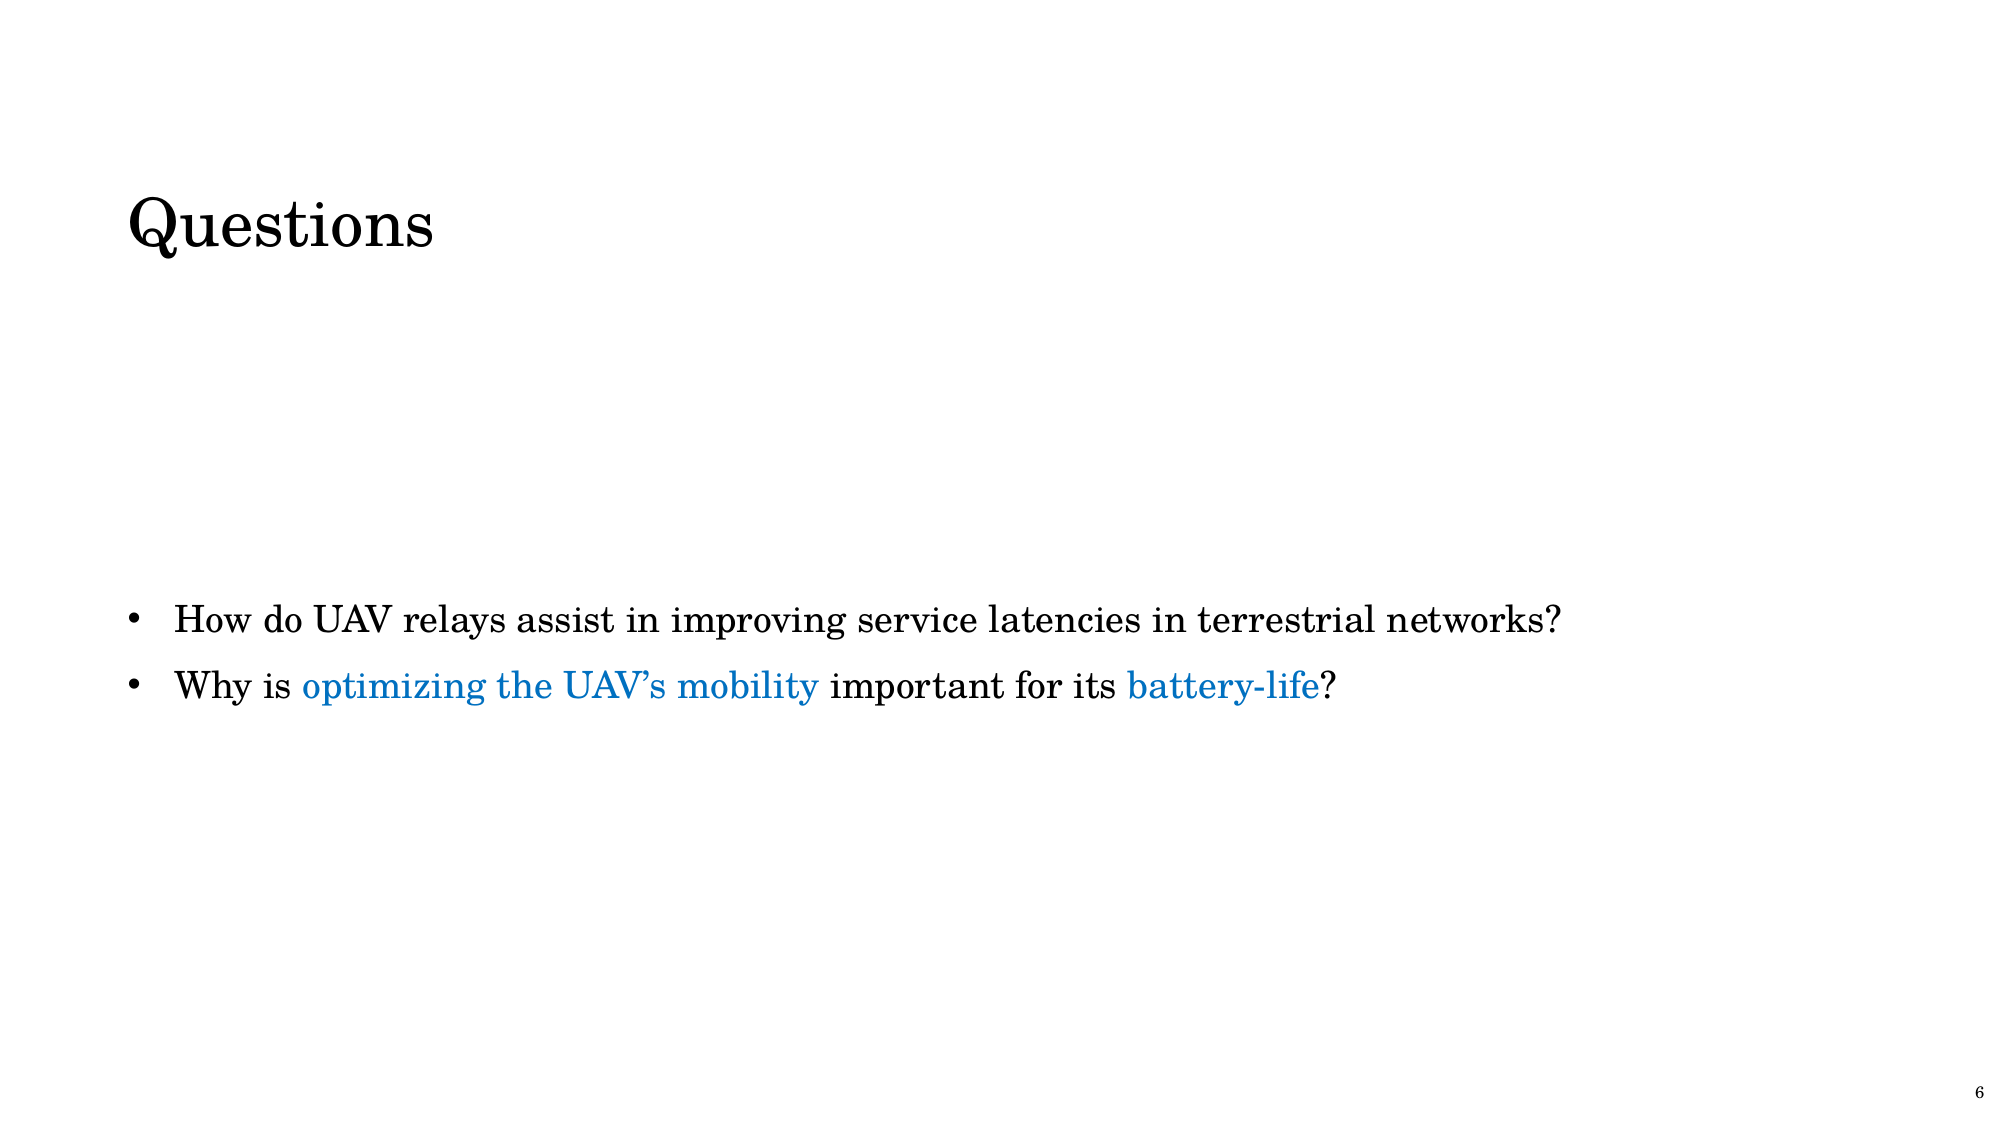

# Questions
How do UAV relays assist in improving service latencies in terrestrial networks?
Why is optimizing the UAV’s mobility important for its battery-life?
6